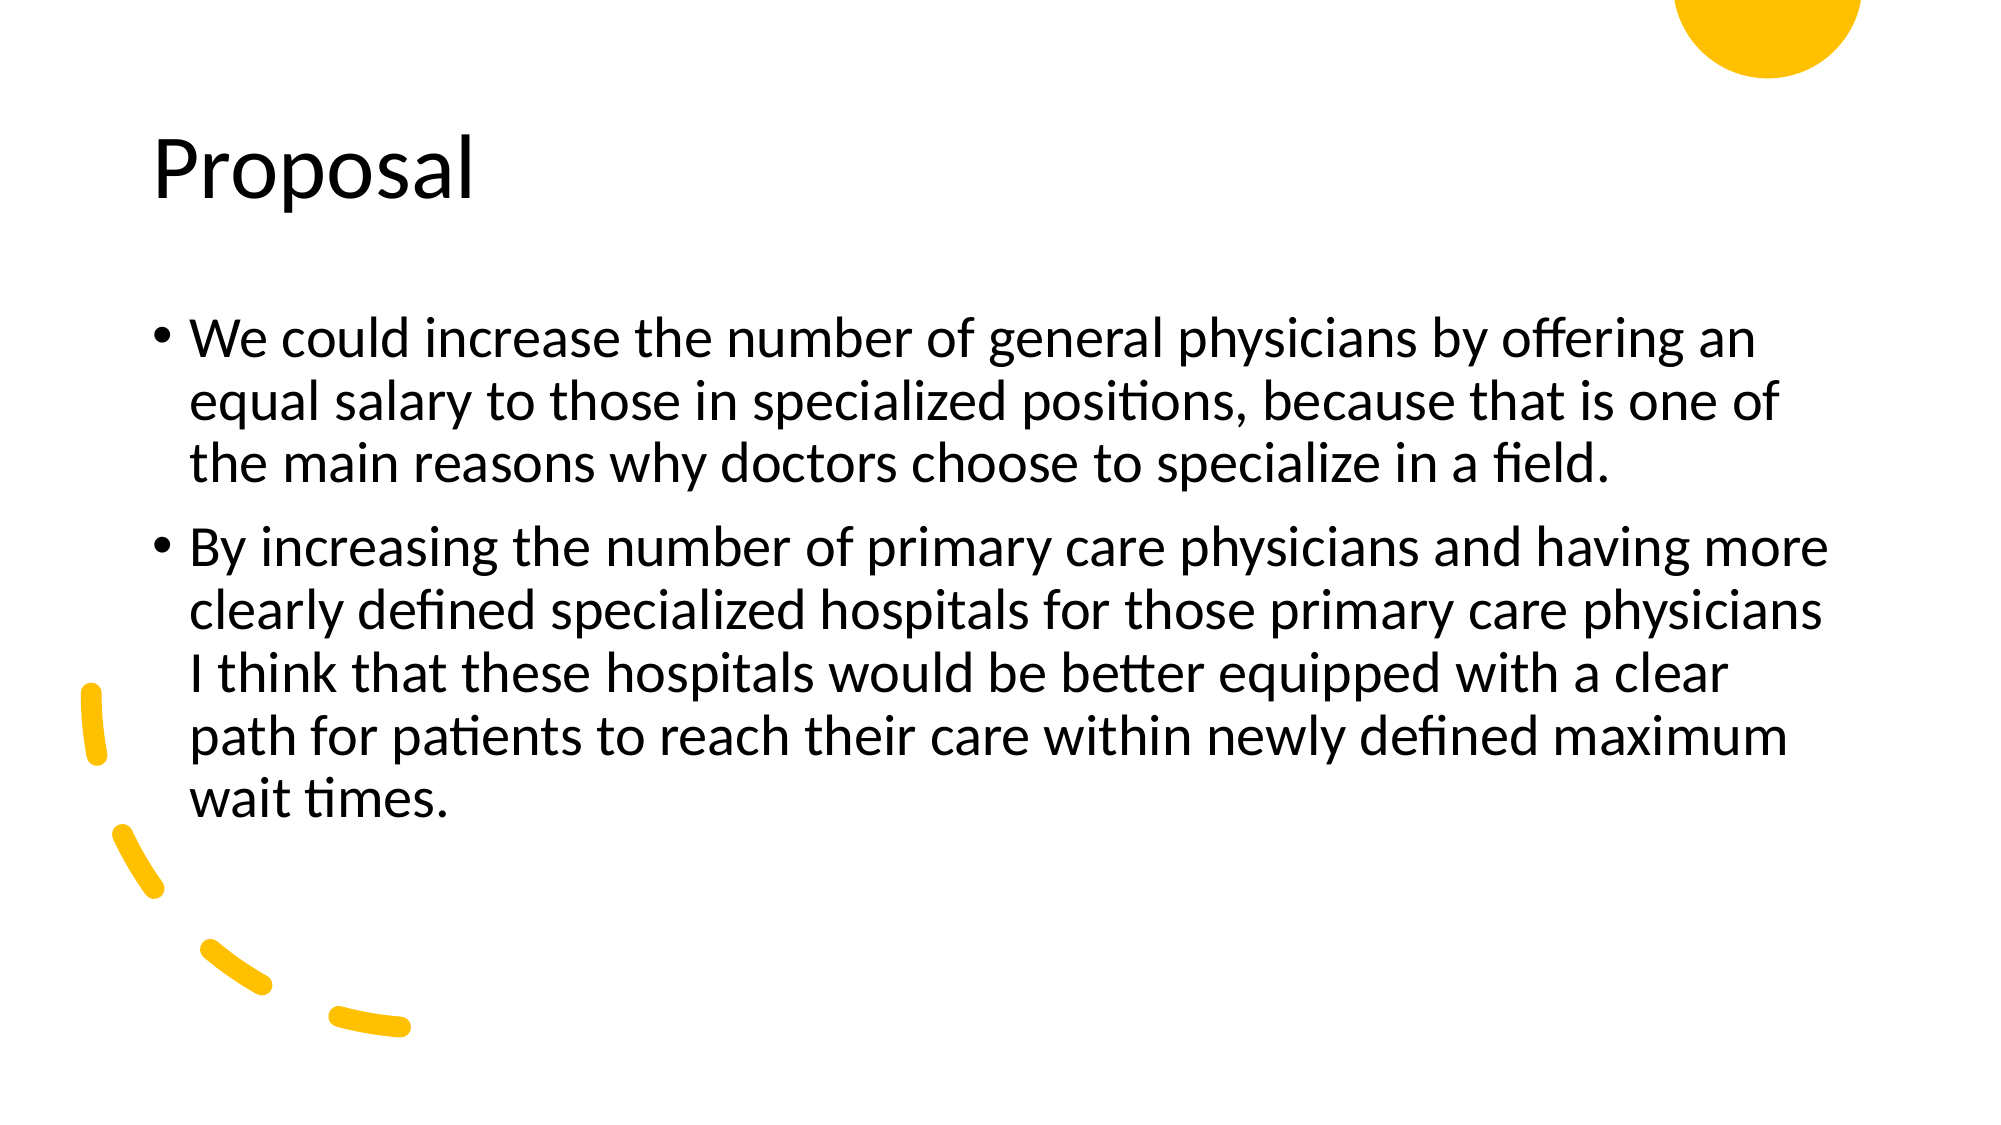

# Proposal
We could increase the number of general physicians by offering an equal salary to those in specialized positions, because that is one of the main reasons why doctors choose to specialize in a field.
By increasing the number of primary care physicians and having more clearly defined specialized hospitals for those primary care physicians I think that these hospitals would be better equipped with a clear path for patients to reach their care within newly defined maximum wait times.